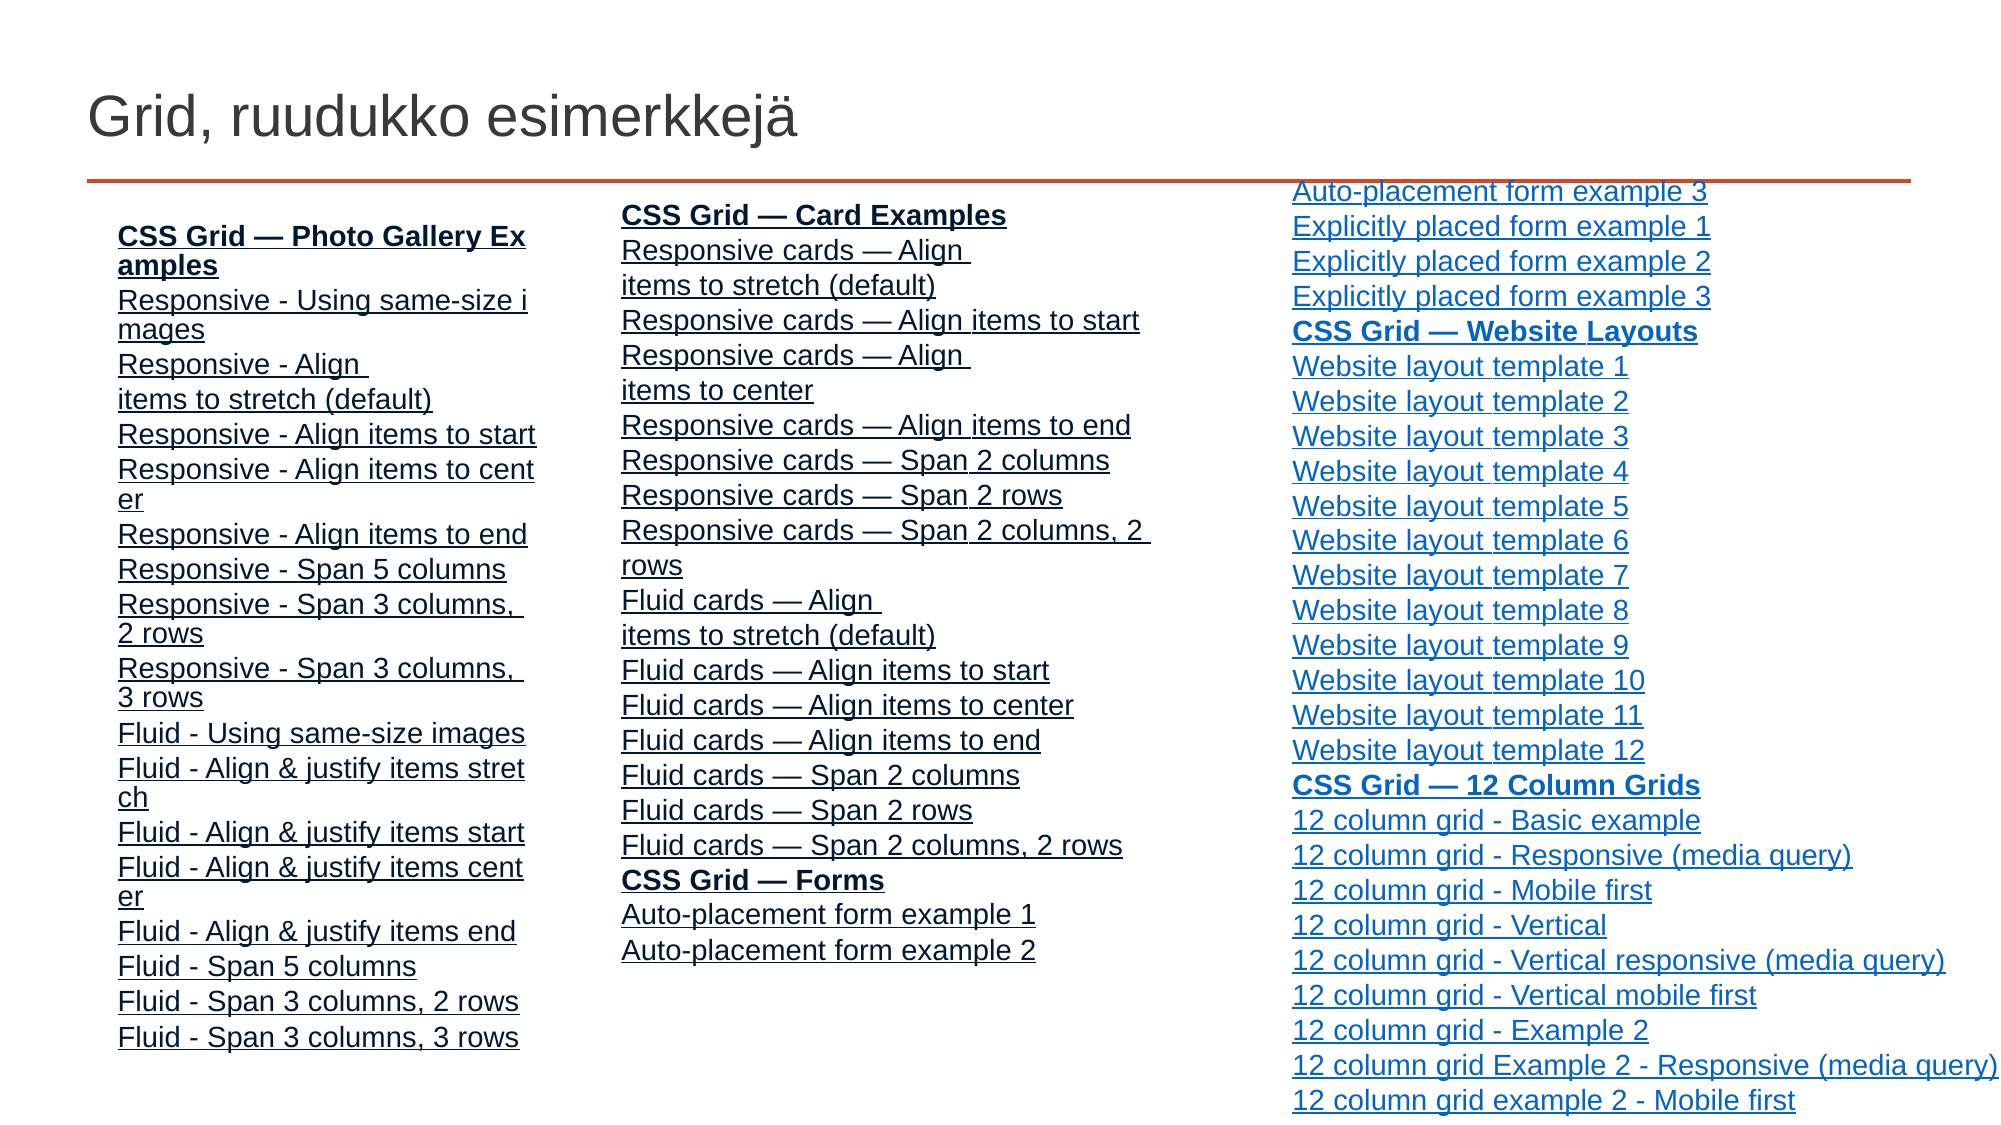

# Grid, ruudukko esimerkkejä
Auto-placement form example 3
Explicitly placed form example 1
Explicitly placed form example 2
Explicitly placed form example 3
CSS Grid — Website Layouts
Website layout template 1
Website layout template 2
Website layout template 3
Website layout template 4
Website layout template 5
Website layout template 6
Website layout template 7
Website layout template 8
Website layout template 9
Website layout template 10
Website layout template 11
Website layout template 12
CSS Grid — 12 Column Grids
12 column grid - Basic example
12 column grid - Responsive (media query)
12 column grid - Mobile first
12 column grid - Vertical
12 column grid - Vertical responsive (media query)
12 column grid - Vertical mobile first
12 column grid - Example 2
12 column grid Example 2 - Responsive (media query)
12 column grid example 2 - Mobile first

CSS Grid — Card Examples
Responsive cards — Align items to stretch (default)
Responsive cards — Align items to start
Responsive cards — Align items to center
Responsive cards — Align items to end
Responsive cards — Span 2 columns
Responsive cards — Span 2 rows
Responsive cards — Span 2 columns, 2 rows
Fluid cards — Align items to stretch (default)
Fluid cards — Align items to start
Fluid cards — Align items to center
Fluid cards — Align items to end
Fluid cards — Span 2 columns
Fluid cards — Span 2 rows
Fluid cards — Span 2 columns, 2 rows
CSS Grid — Forms
Auto-placement form example 1
Auto-placement form example 2

CSS Grid — Photo Gallery Examples
Responsive - Using same-size images
Responsive - Align items to stretch (default)
Responsive - Align items to start
Responsive - Align items to center
Responsive - Align items to end
Responsive - Span 5 columns
Responsive - Span 3 columns, 2 rows
Responsive - Span 3 columns, 3 rows
Fluid - Using same-size images
Fluid - Align & justify items stretch
Fluid - Align & justify items start
Fluid - Align & justify items center
Fluid - Align & justify items end
Fluid - Span 5 columns
Fluid - Span 3 columns, 2 rows
Fluid - Span 3 columns, 3 rows